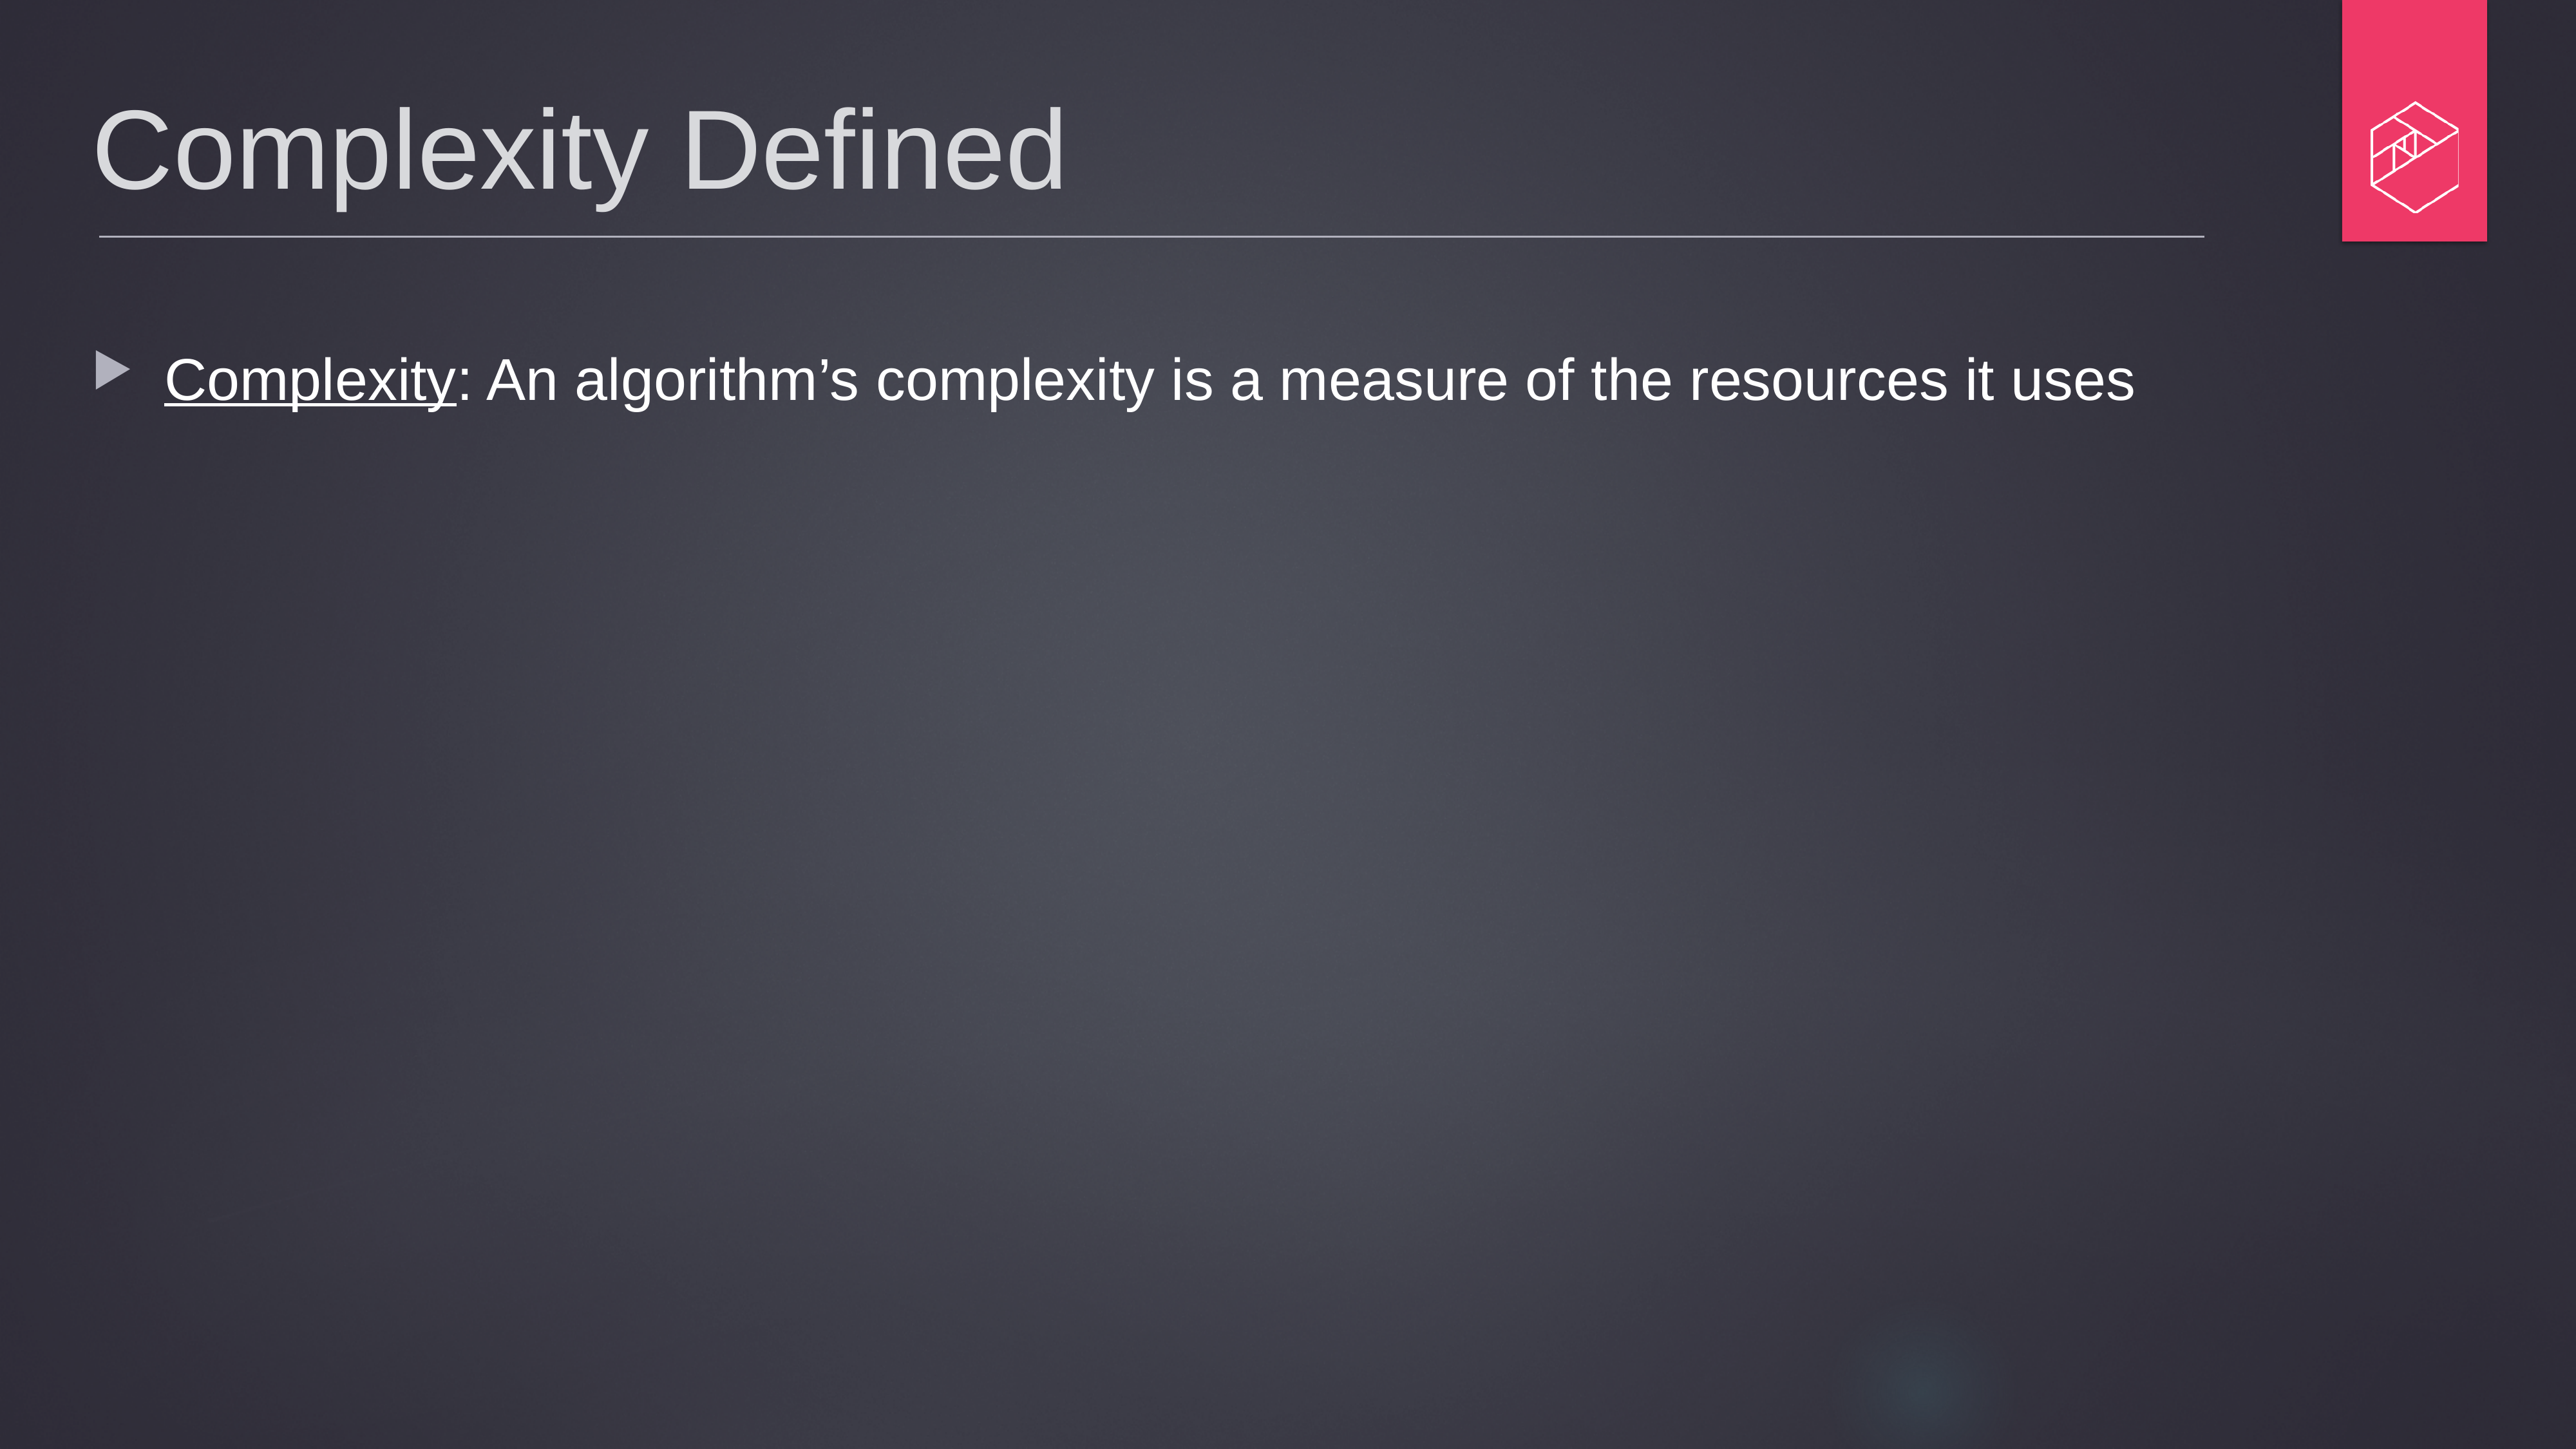

# Complexity Defined
Complexity: An algorithm’s complexity is a measure of the resources it uses